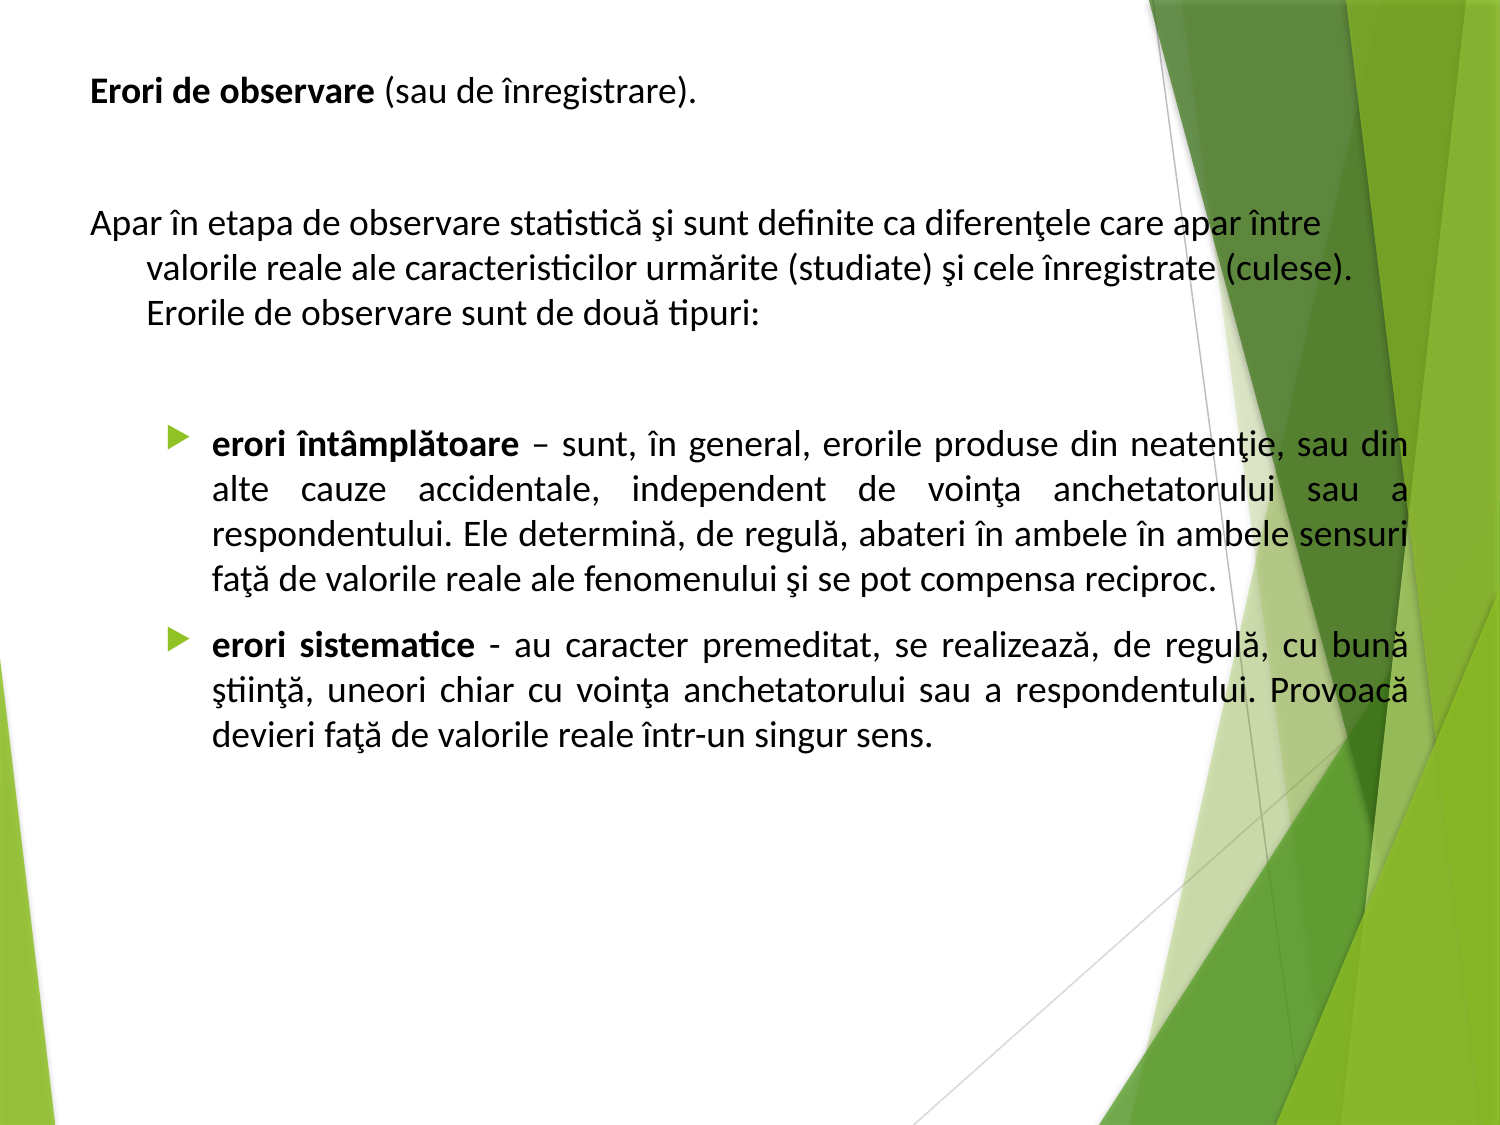

Erori de observare (sau de înregistrare).

Apar în etapa de observare statistică şi sunt definite ca diferenţele care apar între valorile reale ale caracteristicilor urmărite (studiate) şi cele înregistrate (culese). Erorile de observare sunt de două tipuri:

erori întâmplătoare – sunt, în general, erorile produse din neatenţie, sau din alte cauze accidentale, independent de voinţa anchetatorului sau a respondentului. Ele determină, de regulă, abateri în ambele în ambele sensuri faţă de valorile reale ale fenomenului şi se pot compensa reciproc.
erori sistematice - au caracter premeditat, se realizează, de regulă, cu bună ştiinţă, uneori chiar cu voinţa anchetatorului sau a respondentului. Provoacă devieri faţă de valorile reale într-un singur sens.